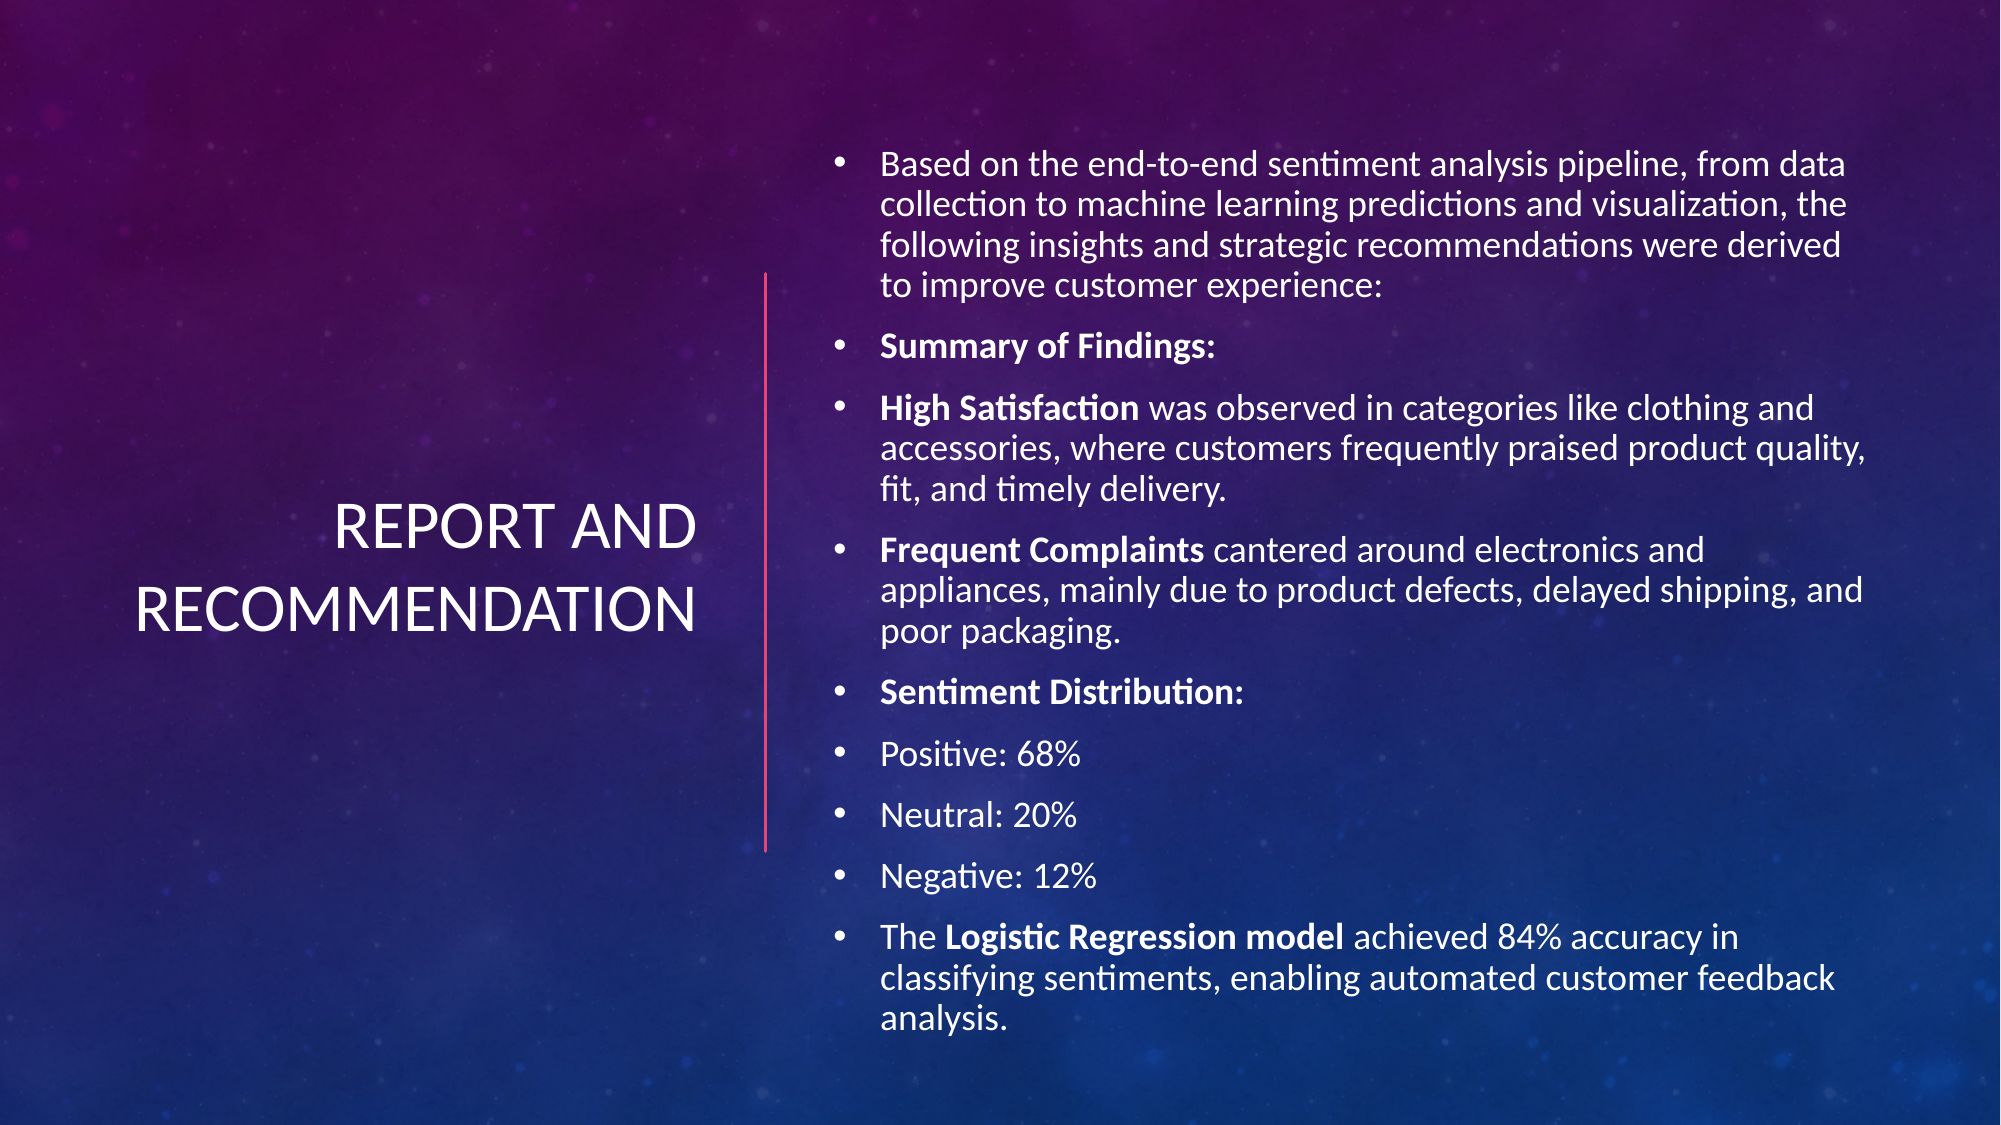

# Report and Recommendation
Based on the end-to-end sentiment analysis pipeline, from data collection to machine learning predictions and visualization, the following insights and strategic recommendations were derived to improve customer experience:
Summary of Findings:
High Satisfaction was observed in categories like clothing and accessories, where customers frequently praised product quality, fit, and timely delivery.
Frequent Complaints cantered around electronics and appliances, mainly due to product defects, delayed shipping, and poor packaging.
Sentiment Distribution:
Positive: 68%
Neutral: 20%
Negative: 12%
The Logistic Regression model achieved 84% accuracy in classifying sentiments, enabling automated customer feedback analysis.